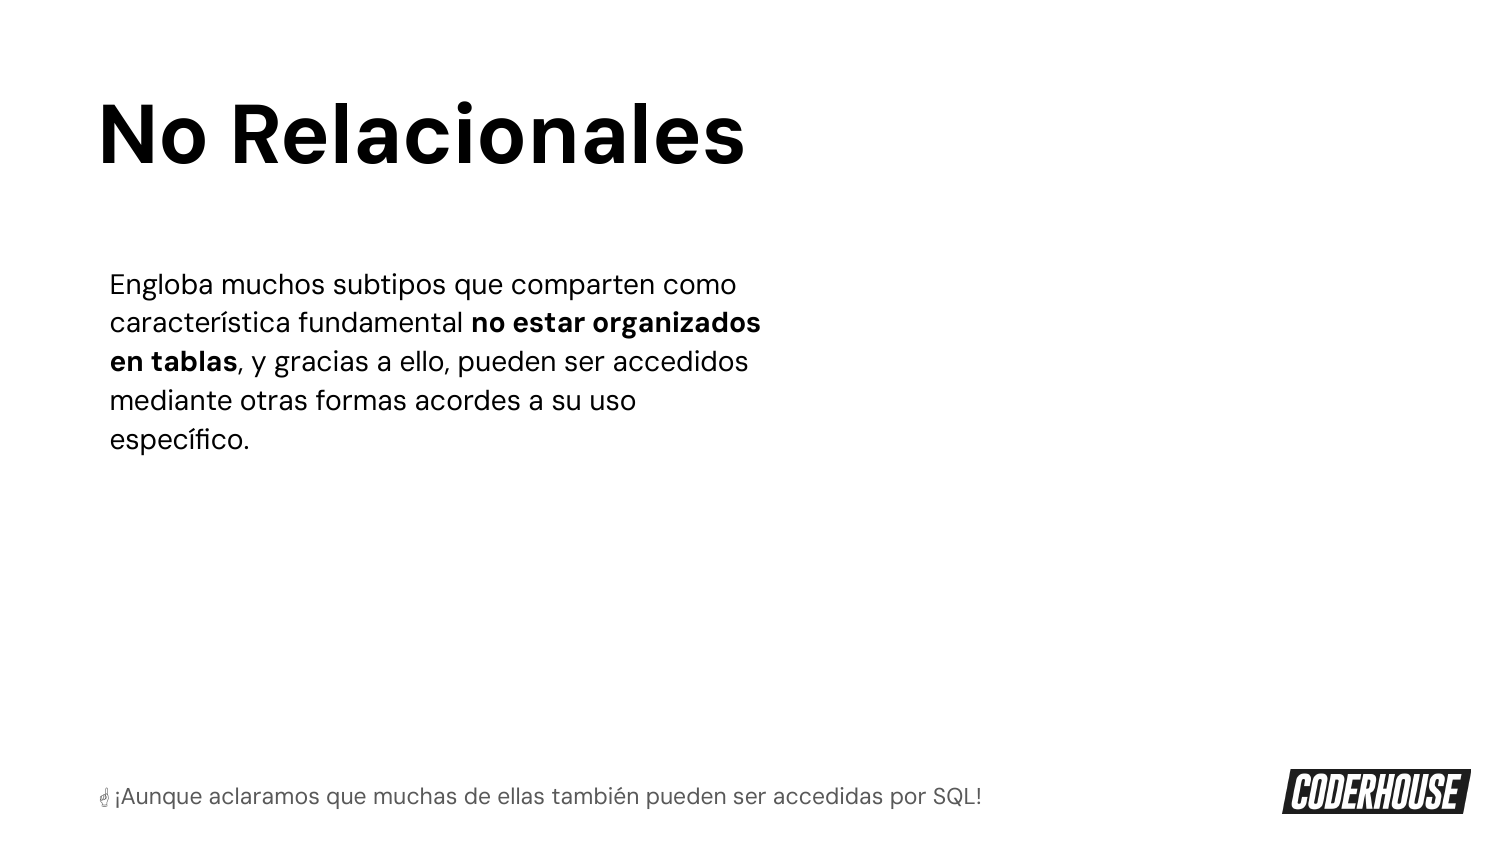

No Relacionales
Engloba muchos subtipos que comparten como característica fundamental no estar organizados en tablas, y gracias a ello, pueden ser accedidos mediante otras formas acordes a su uso específico.
☝¡Aunque aclaramos que muchas de ellas también pueden ser accedidas por SQL!